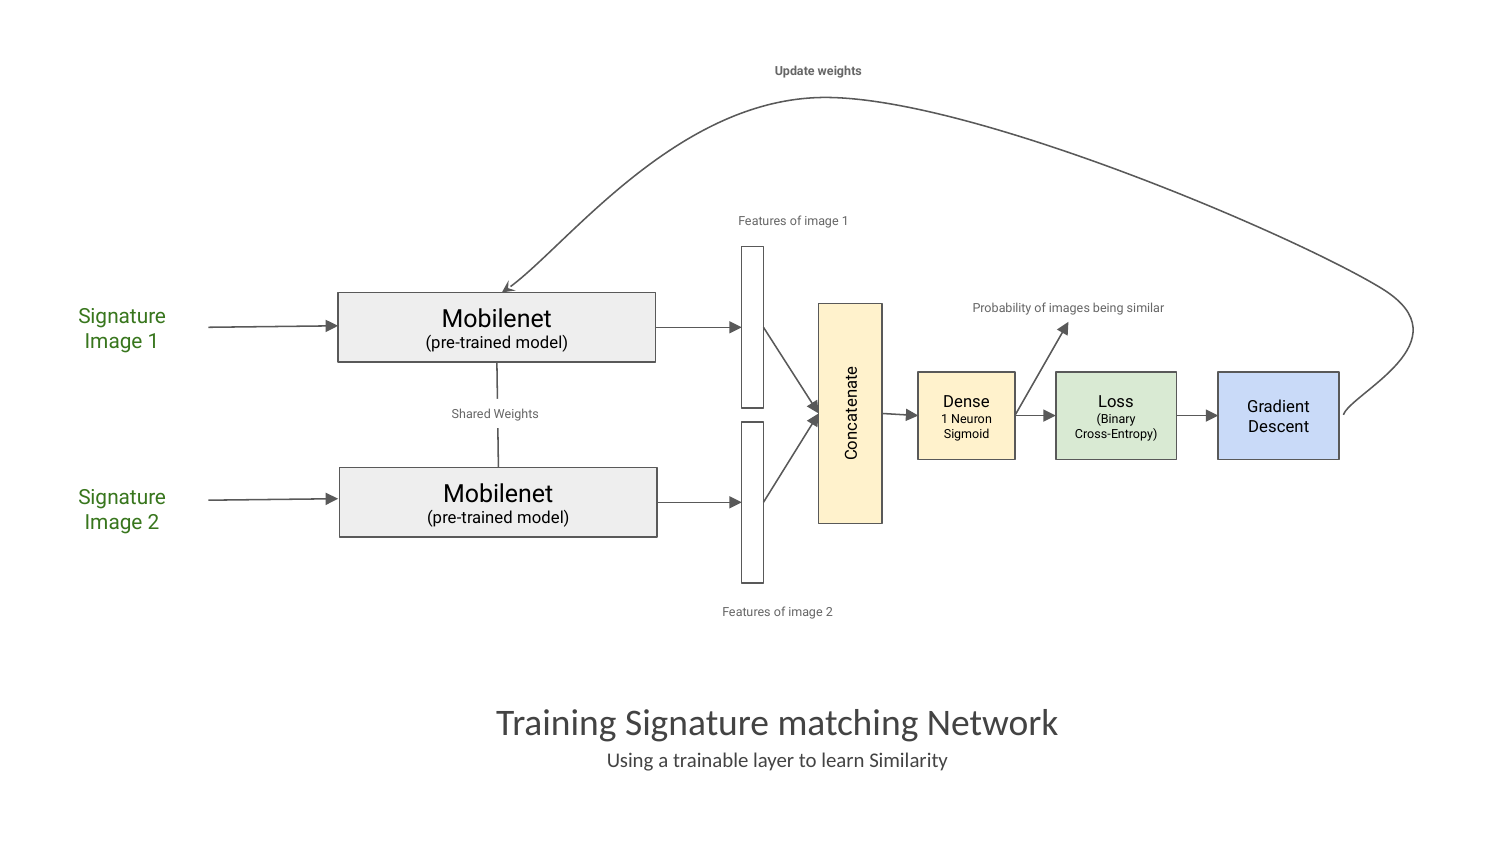

Update weights

Features of image 1

Signature
Image 1
Mobilenet
(pre-trained model)
Probability of images being similar
Dense
1 Neuron
Sigmoid
Loss
(Binary
Cross-Entropy)
Gradient Descent
Concatenate
Shared Weights

Signature
Image 2
Mobilenet
(pre-trained model)
Features of image 2
Training Signature matching Network
Using a trainable layer to learn Similarity